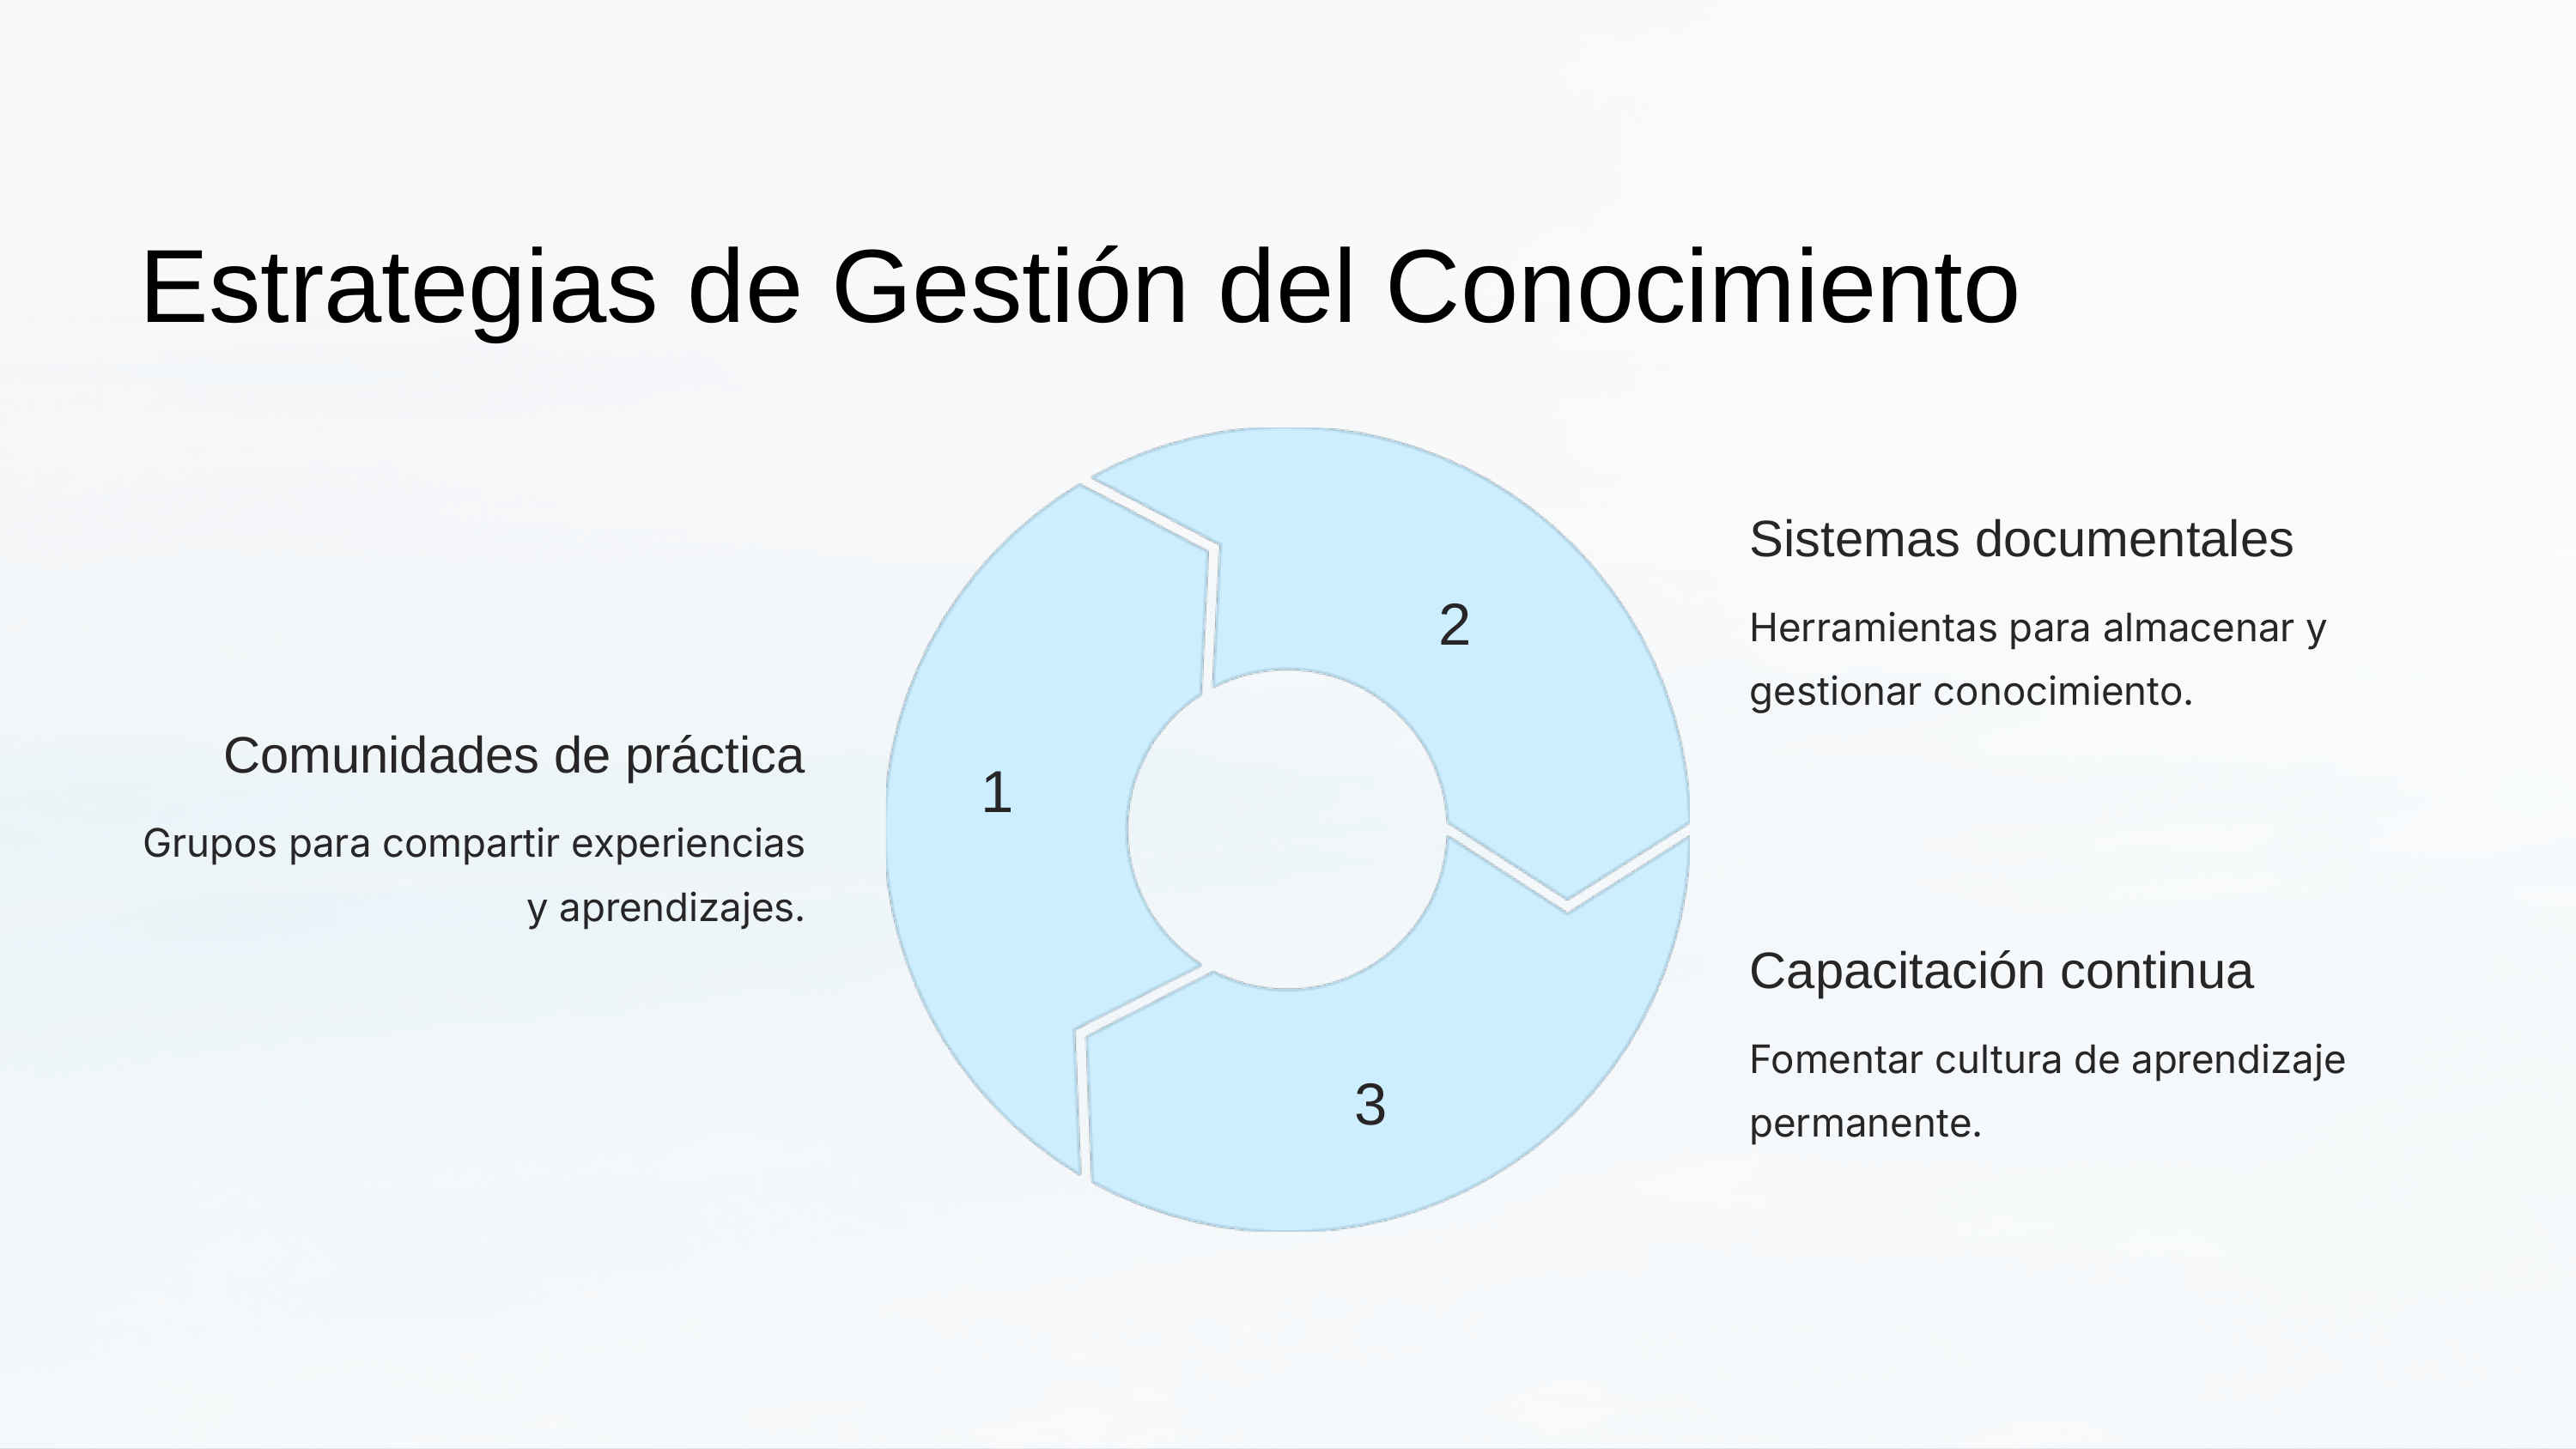

Estrategias de Gestión del Conocimiento

Sistemas documentales

2

Herramientas para almacenar y gestionar conocimiento.

Comunidades de práctica

1

Grupos para compartir experiencias y aprendizajes.

Capacitación continua

Fomentar cultura de aprendizaje permanente.

3